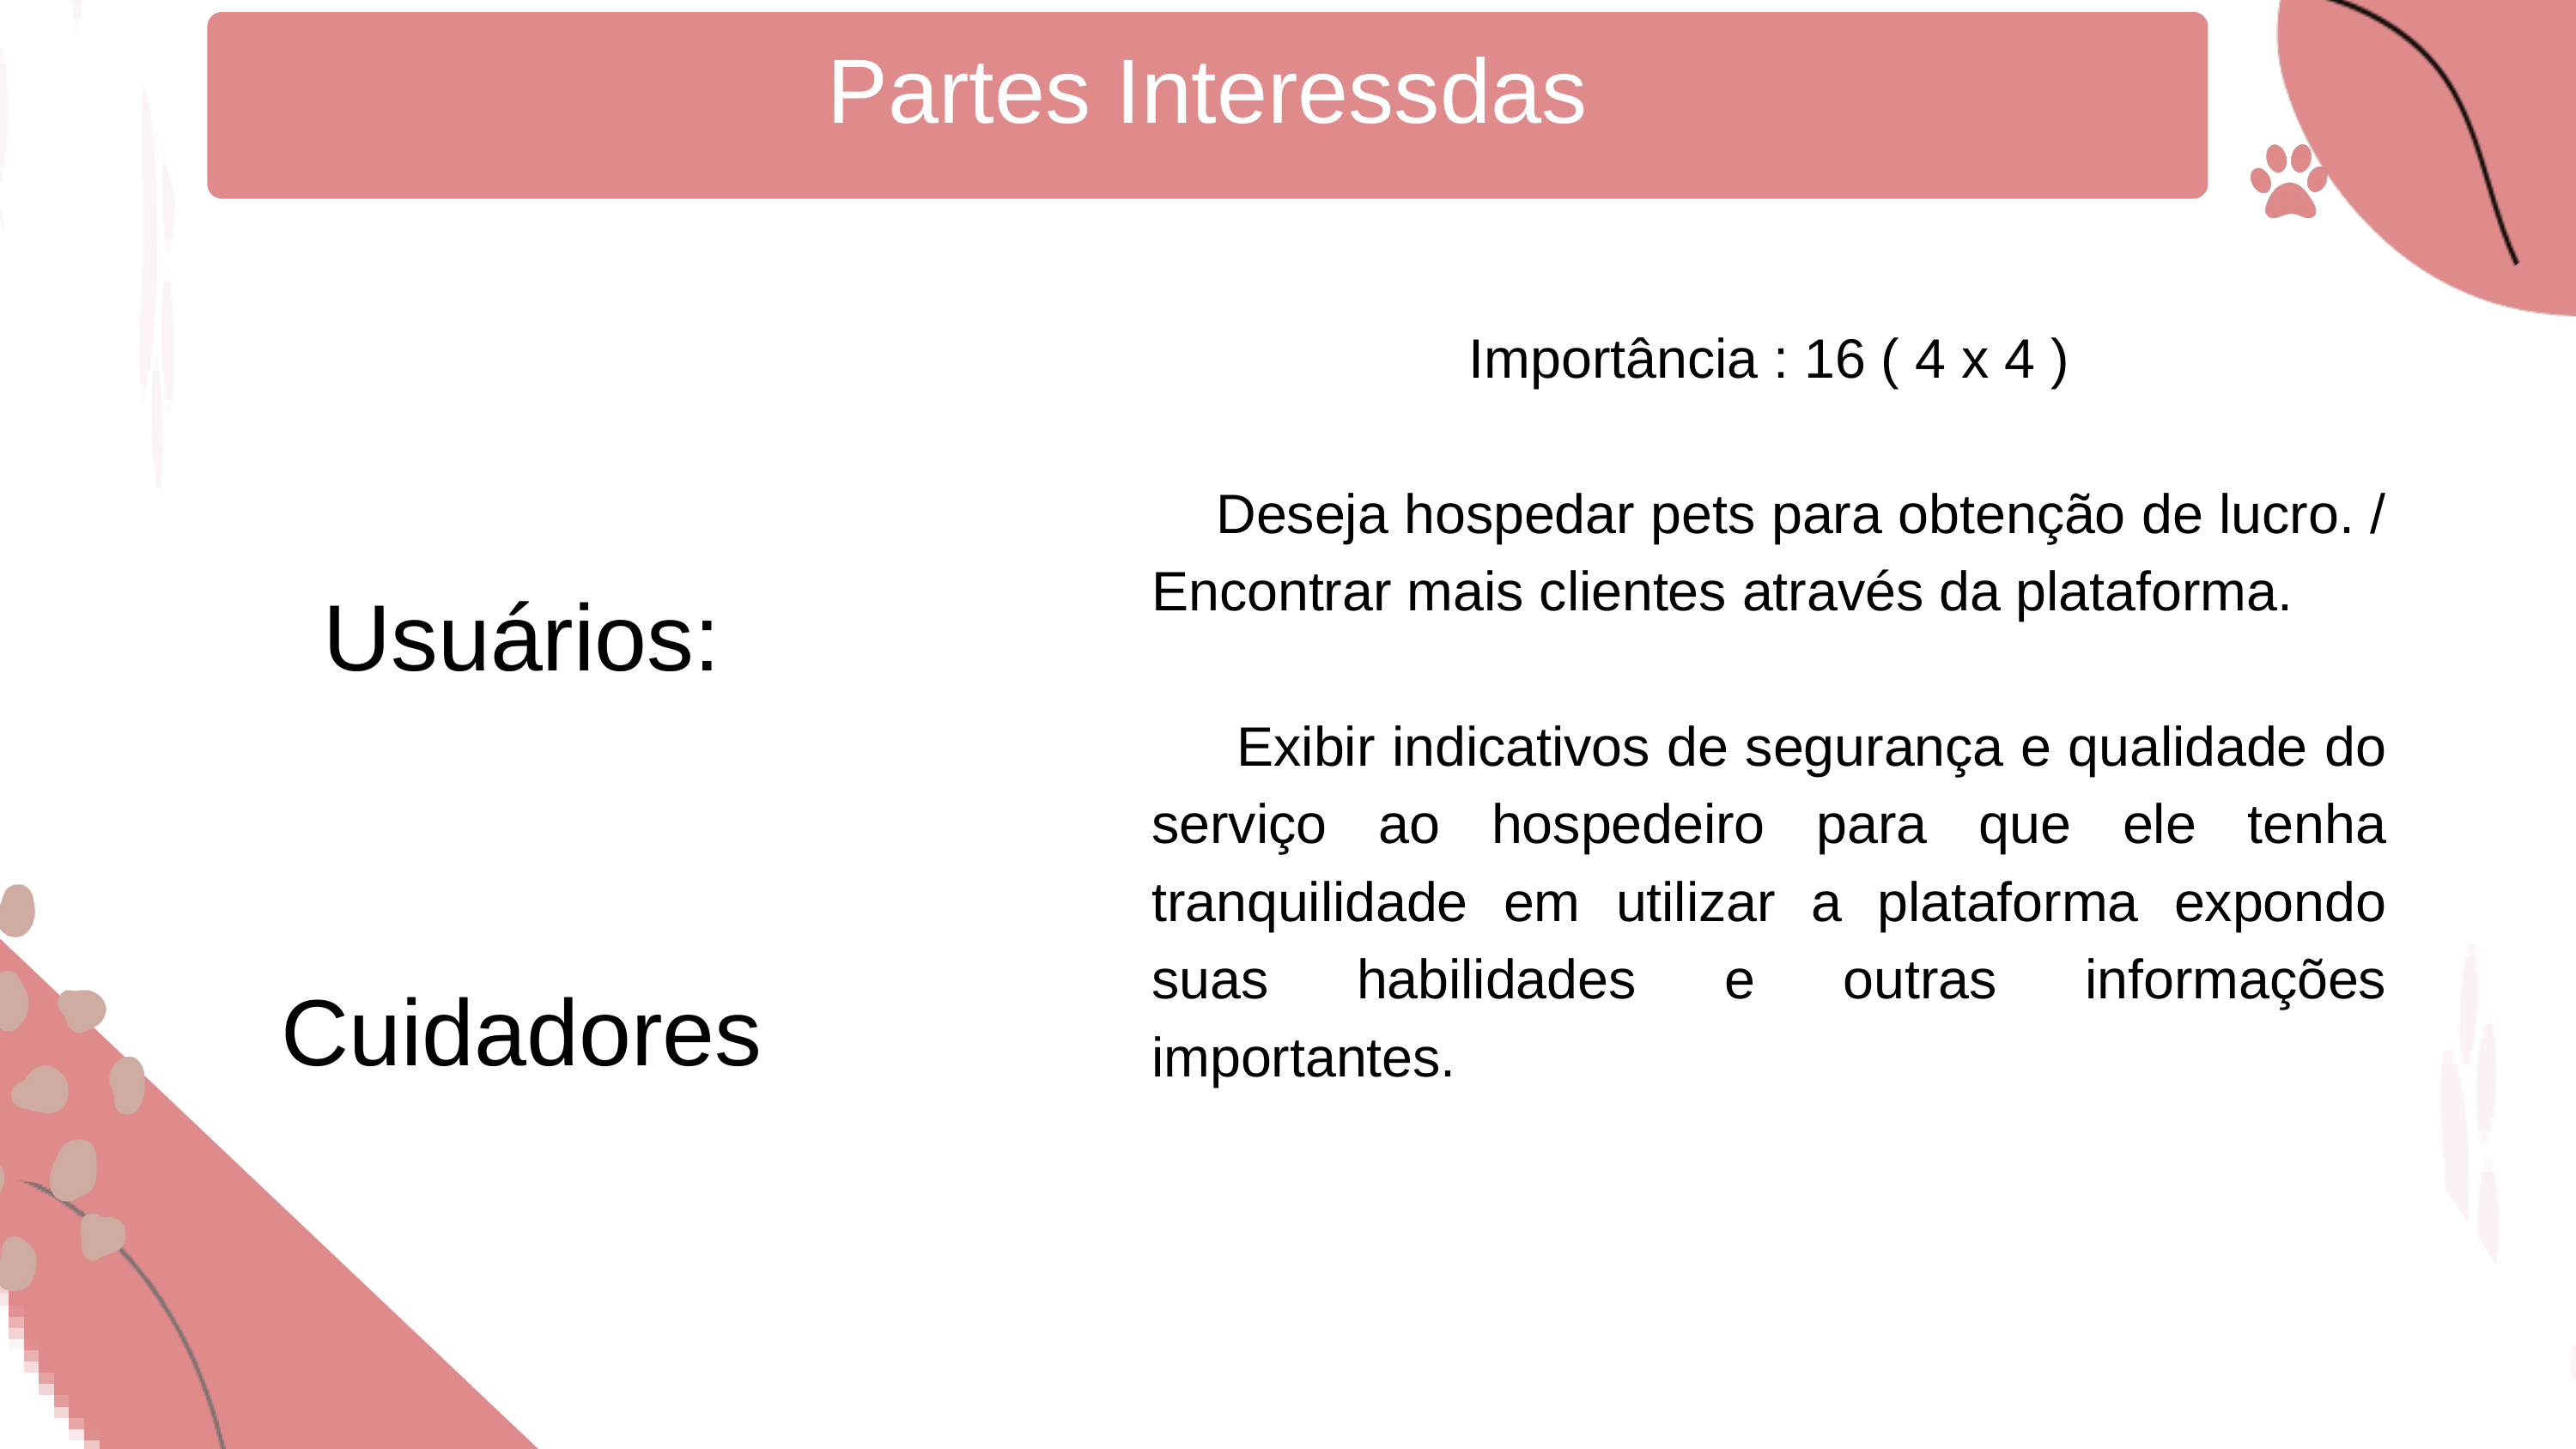

Partes Interessdas

Importância : 16 ( 4 x 4 )

    Deseja hospedar pets para obtenção de lucro. / Encontrar mais clientes através da plataforma.

     Exibir indicativos de segurança e qualidade do serviço ao hospedeiro para que ele tenha tranquilidade em utilizar a plataforma expondo suas habilidades e outras informações importantes.
Usuários:

Cuidadores